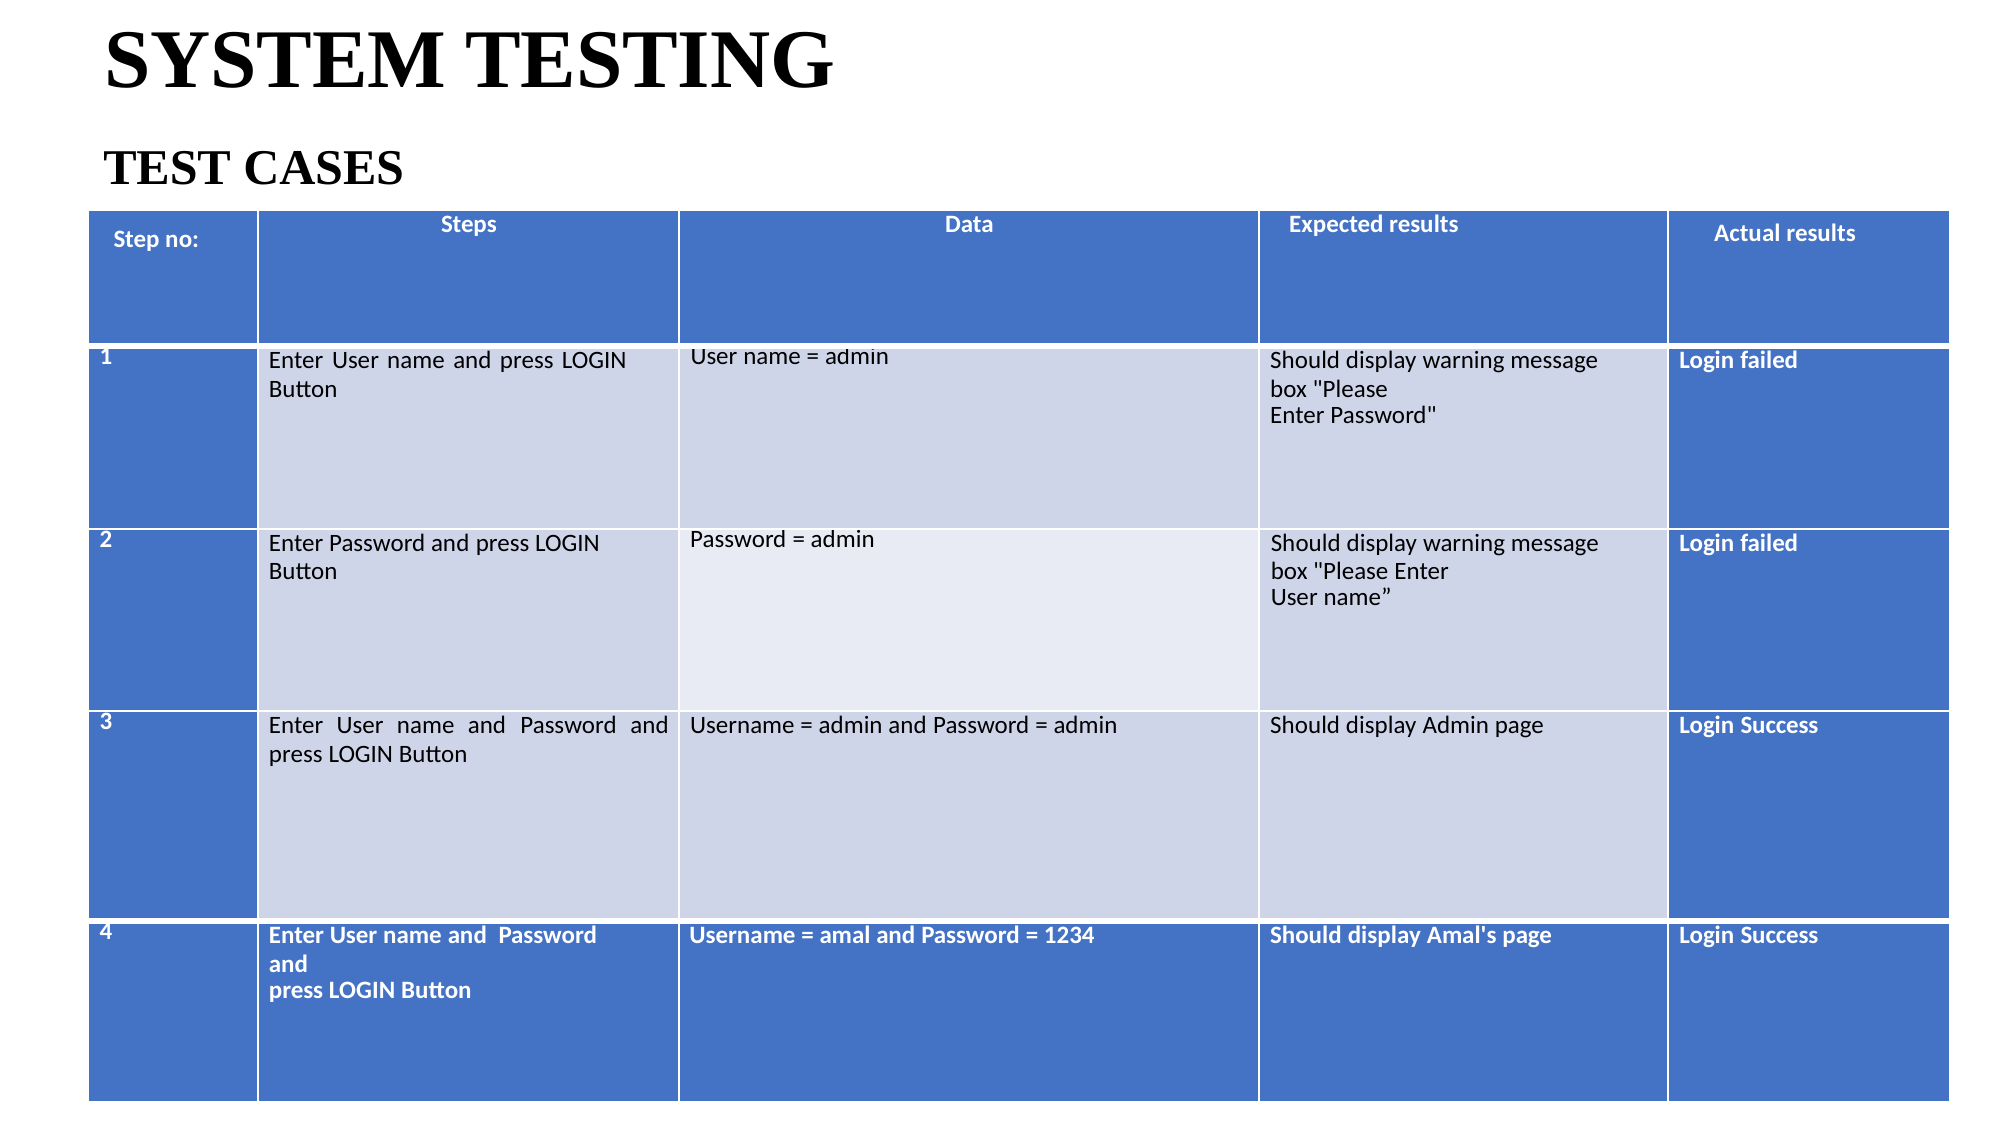

# SYSTEM TESTING
TEST CASES

| Step no: | Steps | Data | Expected results | Actual results |
| --- | --- | --- | --- | --- |
| 1 | Enter User name and press LOGIN Button | User name = admin | Should display warning message box "Please Enter Password" | Login failed |
| 2 | Enter Password and press LOGIN Button | Password = admin | Should display warning message box "Please Enter User name” | Login failed |
| 3 | Enter User name and Password and press LOGIN Button | Username = admin and Password = admin | Should display Admin page | Login Success |
| 4 | Enter User name and Password and press LOGIN Button | Username = amal and Password = 1234 | Should display Amal's page | Login Success |